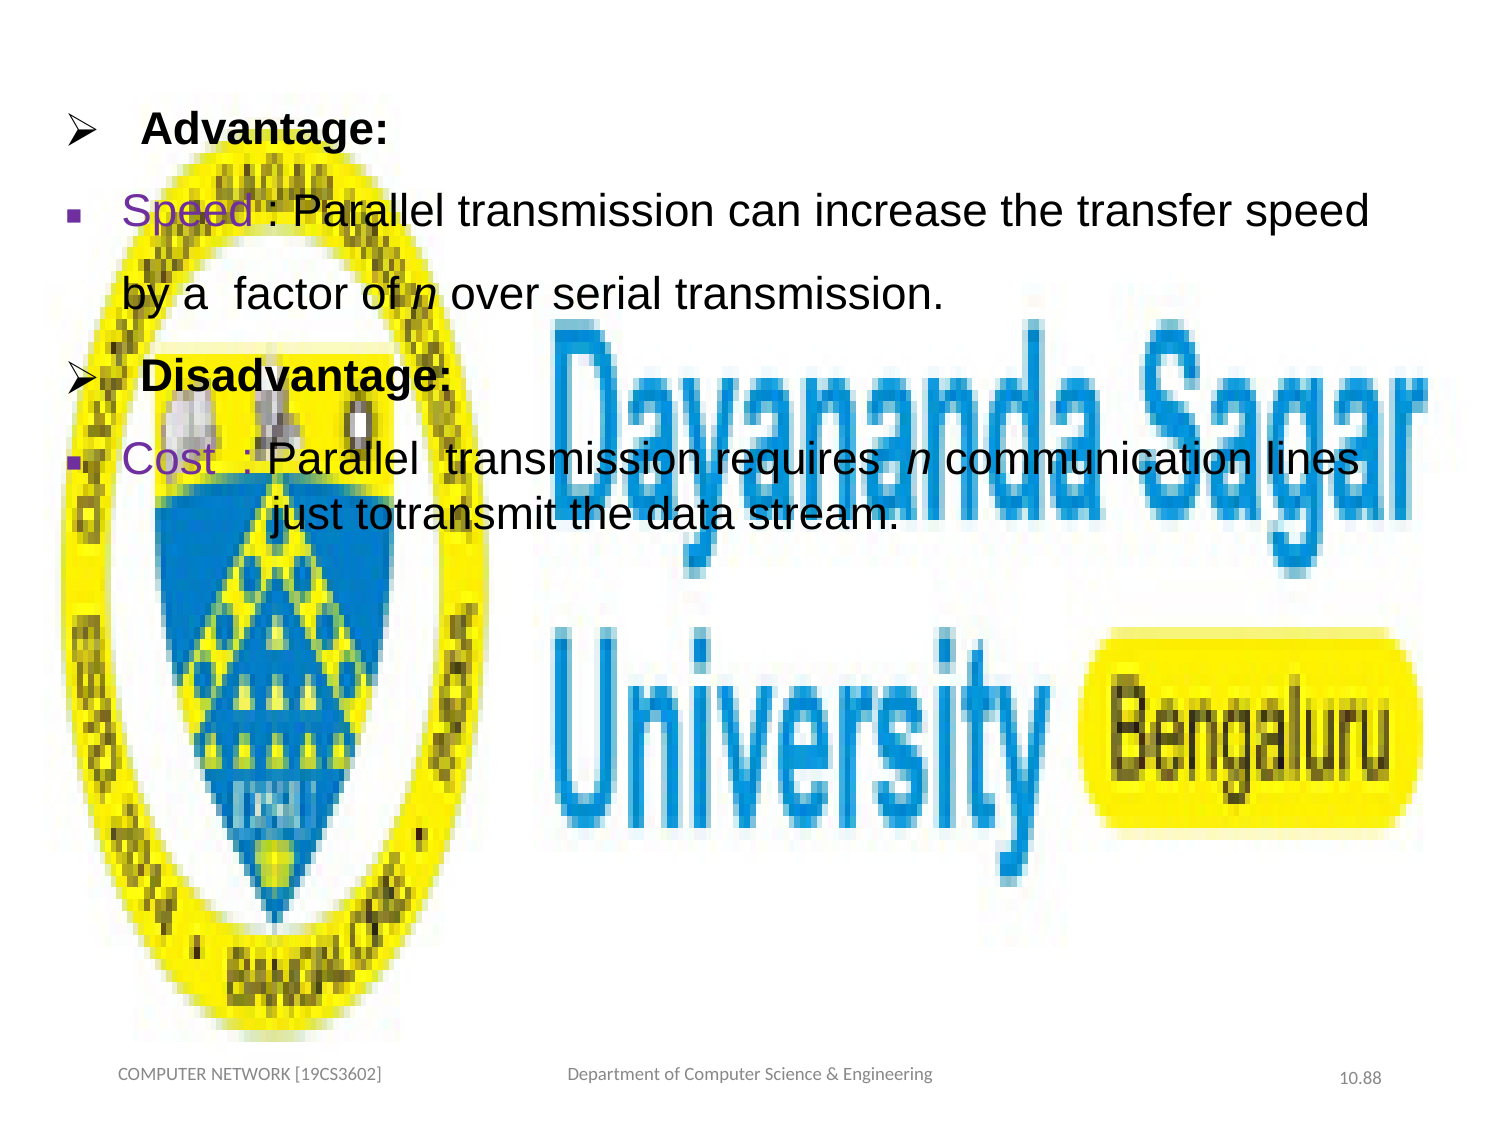

Advantage:
Speed : Parallel transmission can increase the transfer speed by a  factor of n over serial transmission.
Disadvantage:
Cost  : Parallel  transmission requires  n communication lines	just totransmit the data stream.
COMPUTER NETWORK [19CS3602]
Department of Computer Science & Engineering
10.88